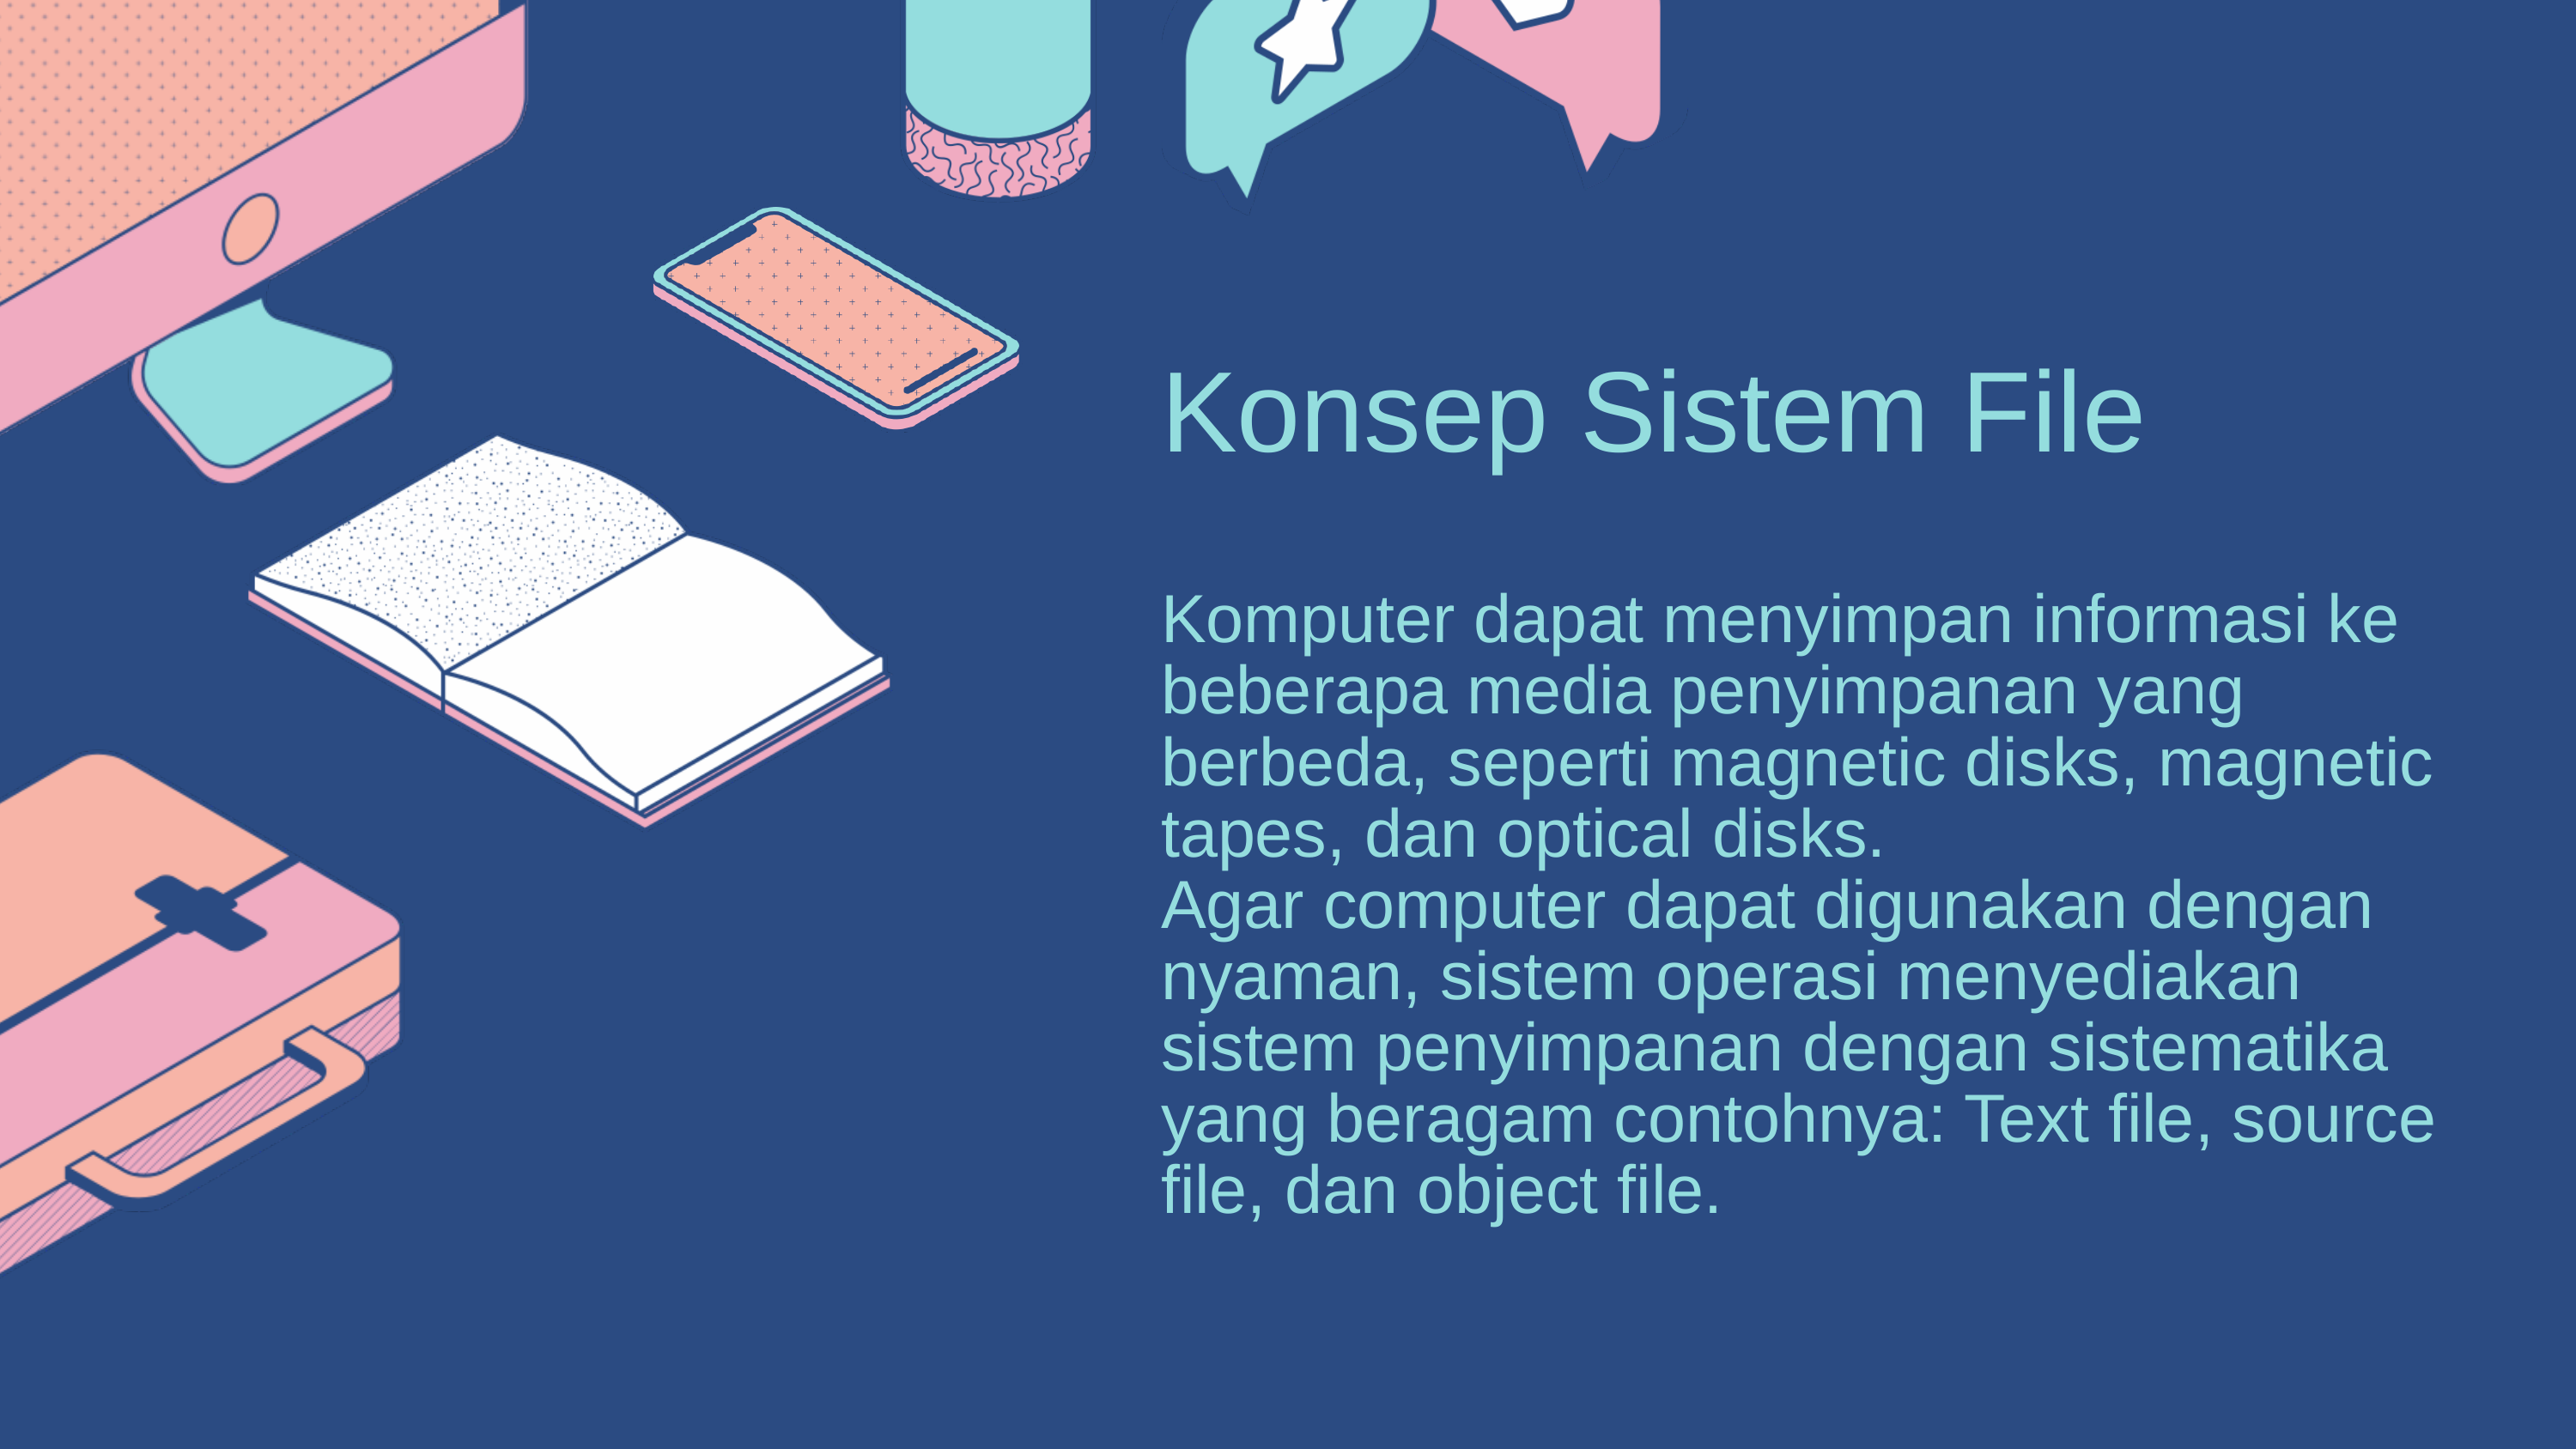

Konsep Sistem File

Komputer dapat menyimpan informasi ke beberapa media penyimpanan yang berbeda, seperti magnetic disks, magnetic tapes, dan optical disks.
Agar computer dapat digunakan dengan nyaman, sistem operasi menyediakan sistem penyimpanan dengan sistematika yang beragam contohnya: Text file, source file, dan object file.